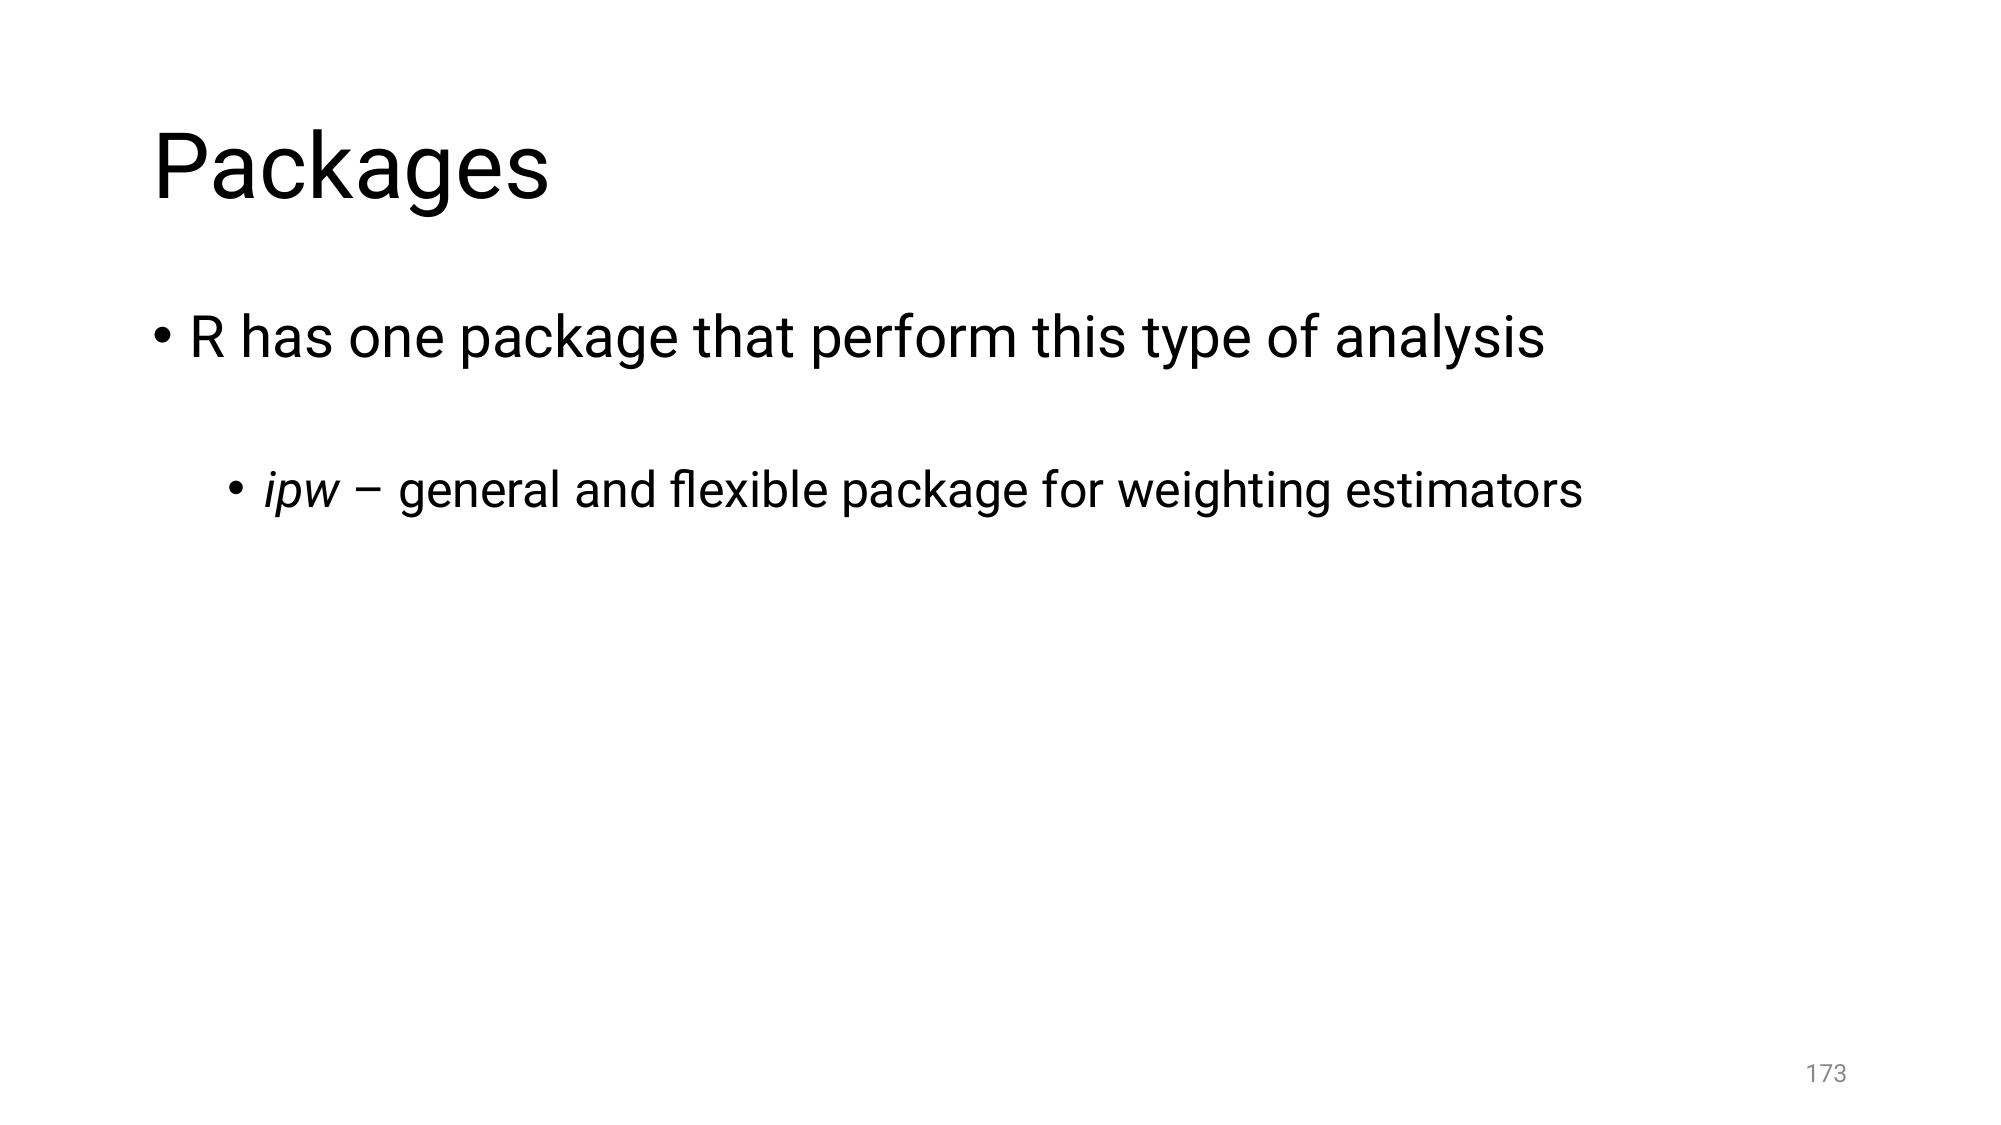

# Packages
R has one package that perform this type of analysis

ipw – general and flexible package for weighting estimators

173